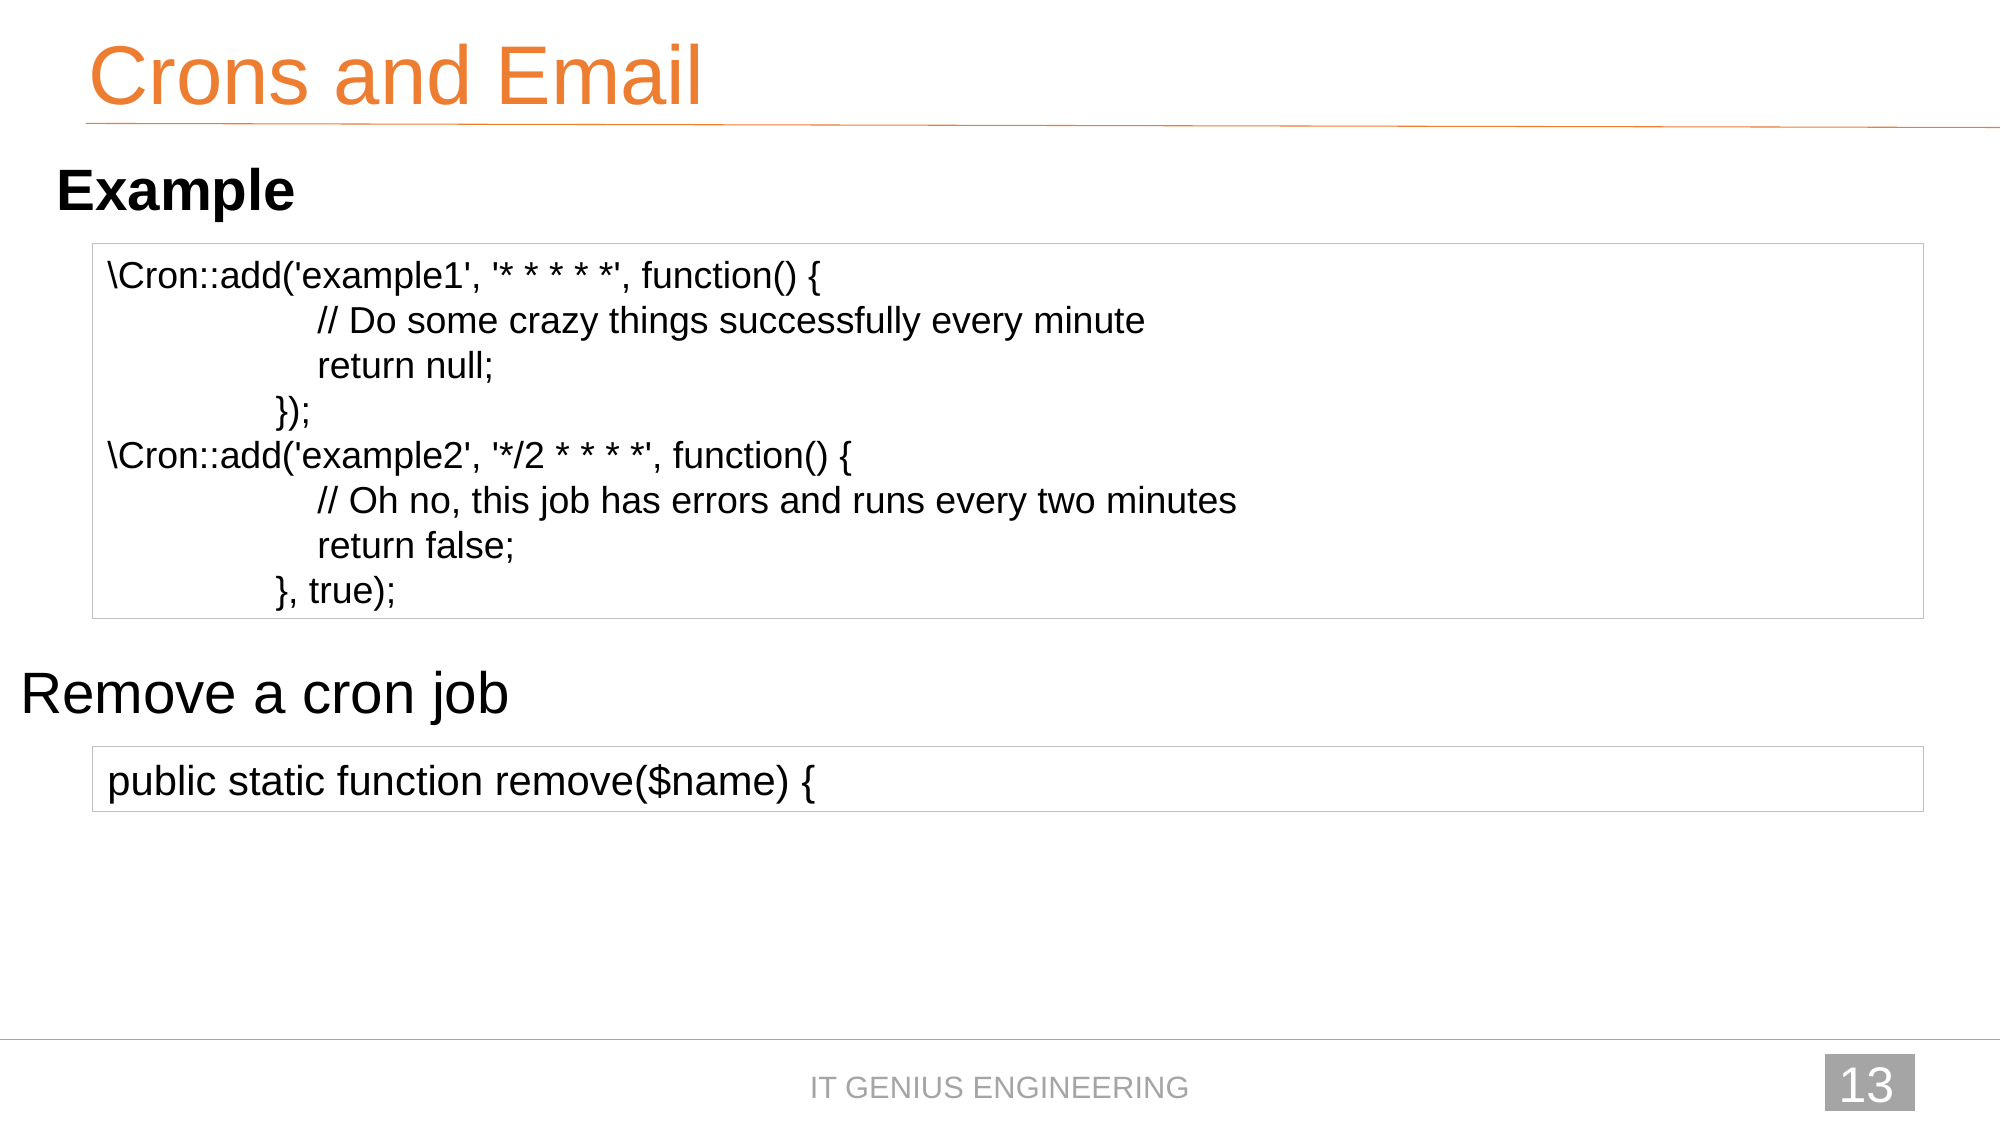

Crons and Email
Example
\Cron::add('example1', '* * * * *', function() {
                    // Do some crazy things successfully every minute
                    return null;
                });
\Cron::add('example2', '*/2 * * * *', function() {
                    // Oh no, this job has errors and runs every two minutes
                    return false;
                }, true);
Remove a cron job
public static function remove($name) {
133
IT GENIUS ENGINEERING